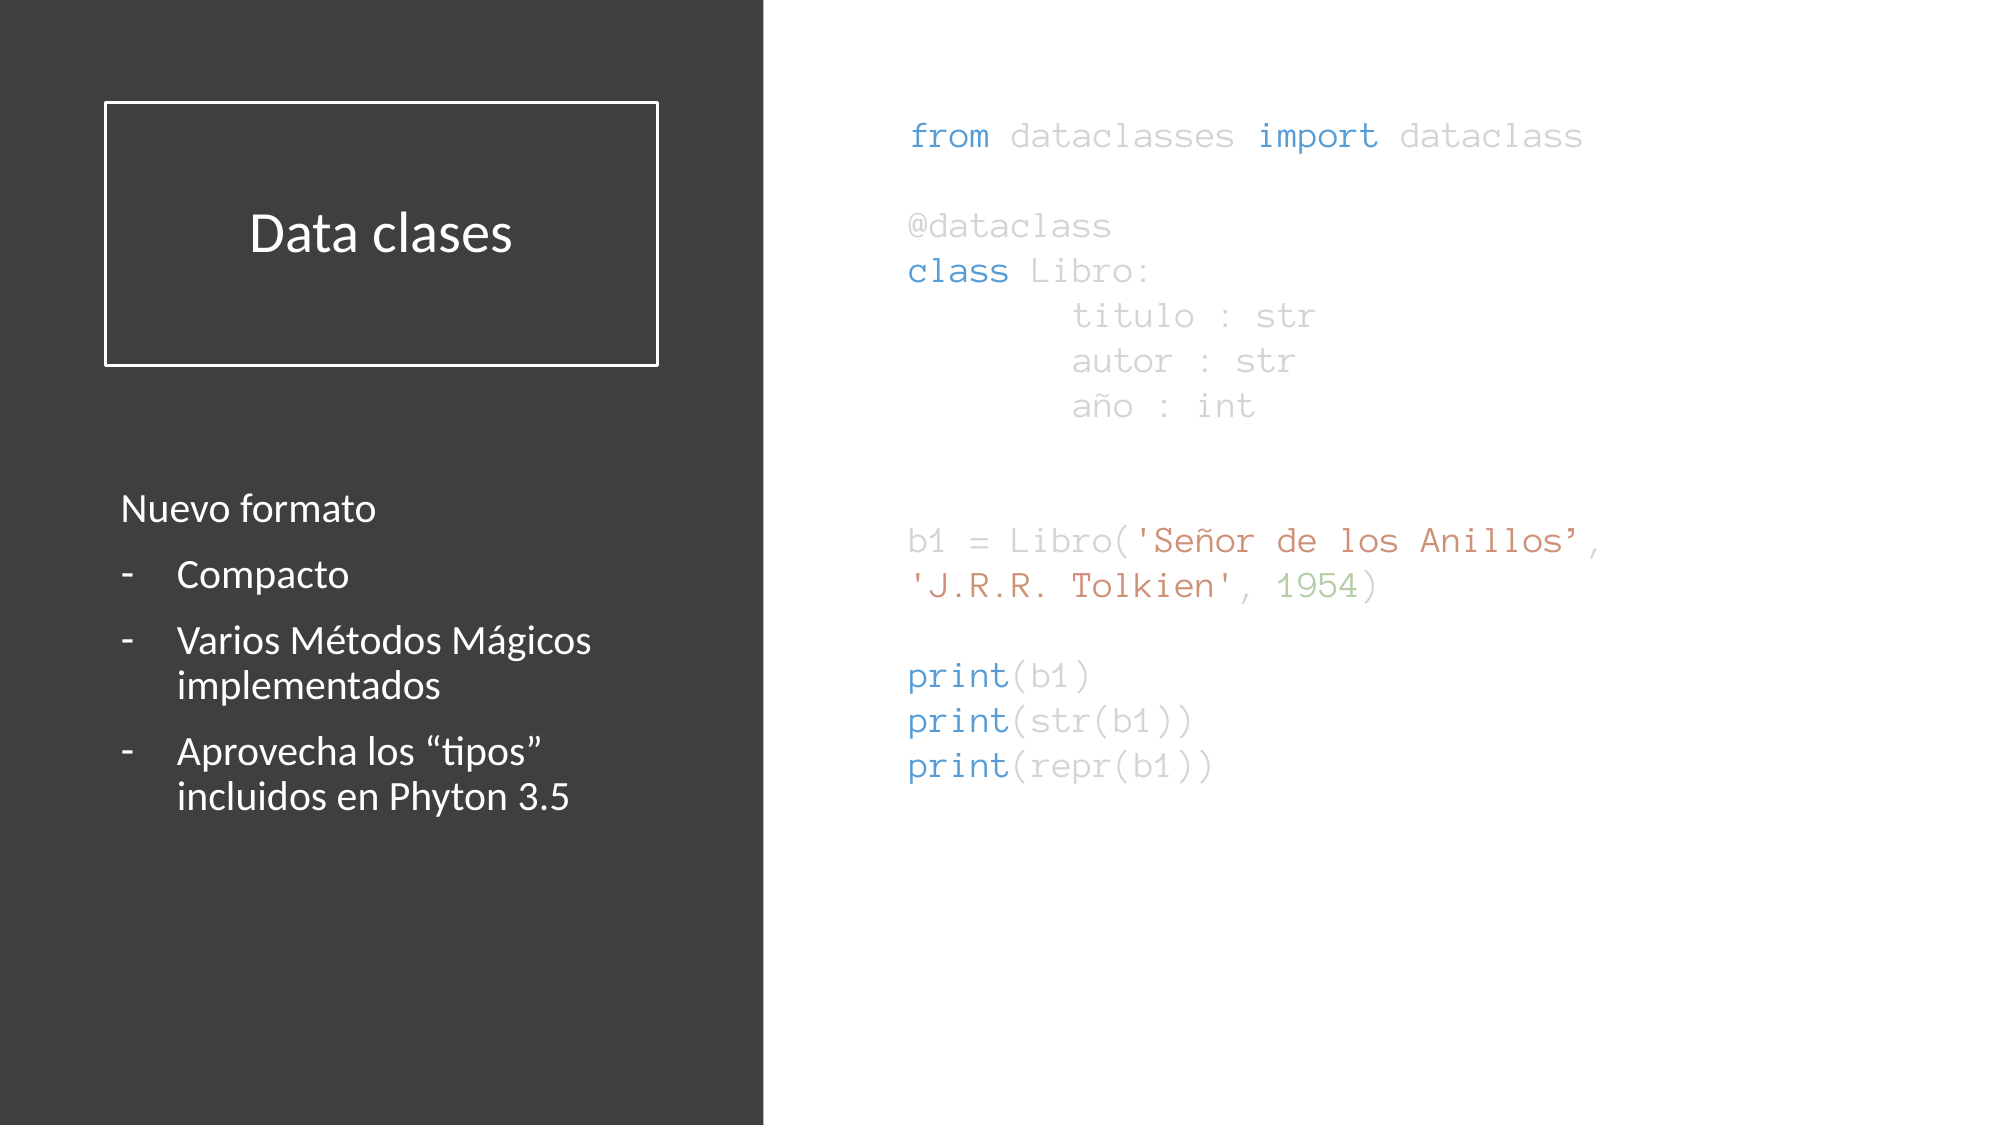

# Data clases
from dataclasses import dataclass
@dataclass
class Libro:
        titulo : str
        autor : str
        año : int

b1 = Libro('Señor de los Anillos’, 
'J.R.R. Tolkien', 1954)
print(b1)
print(str(b1))
print(repr(b1))
Nuevo formato
Compacto
Varios Métodos Mágicos implementados
Aprovecha los “tipos” incluidos en Phyton 3.5